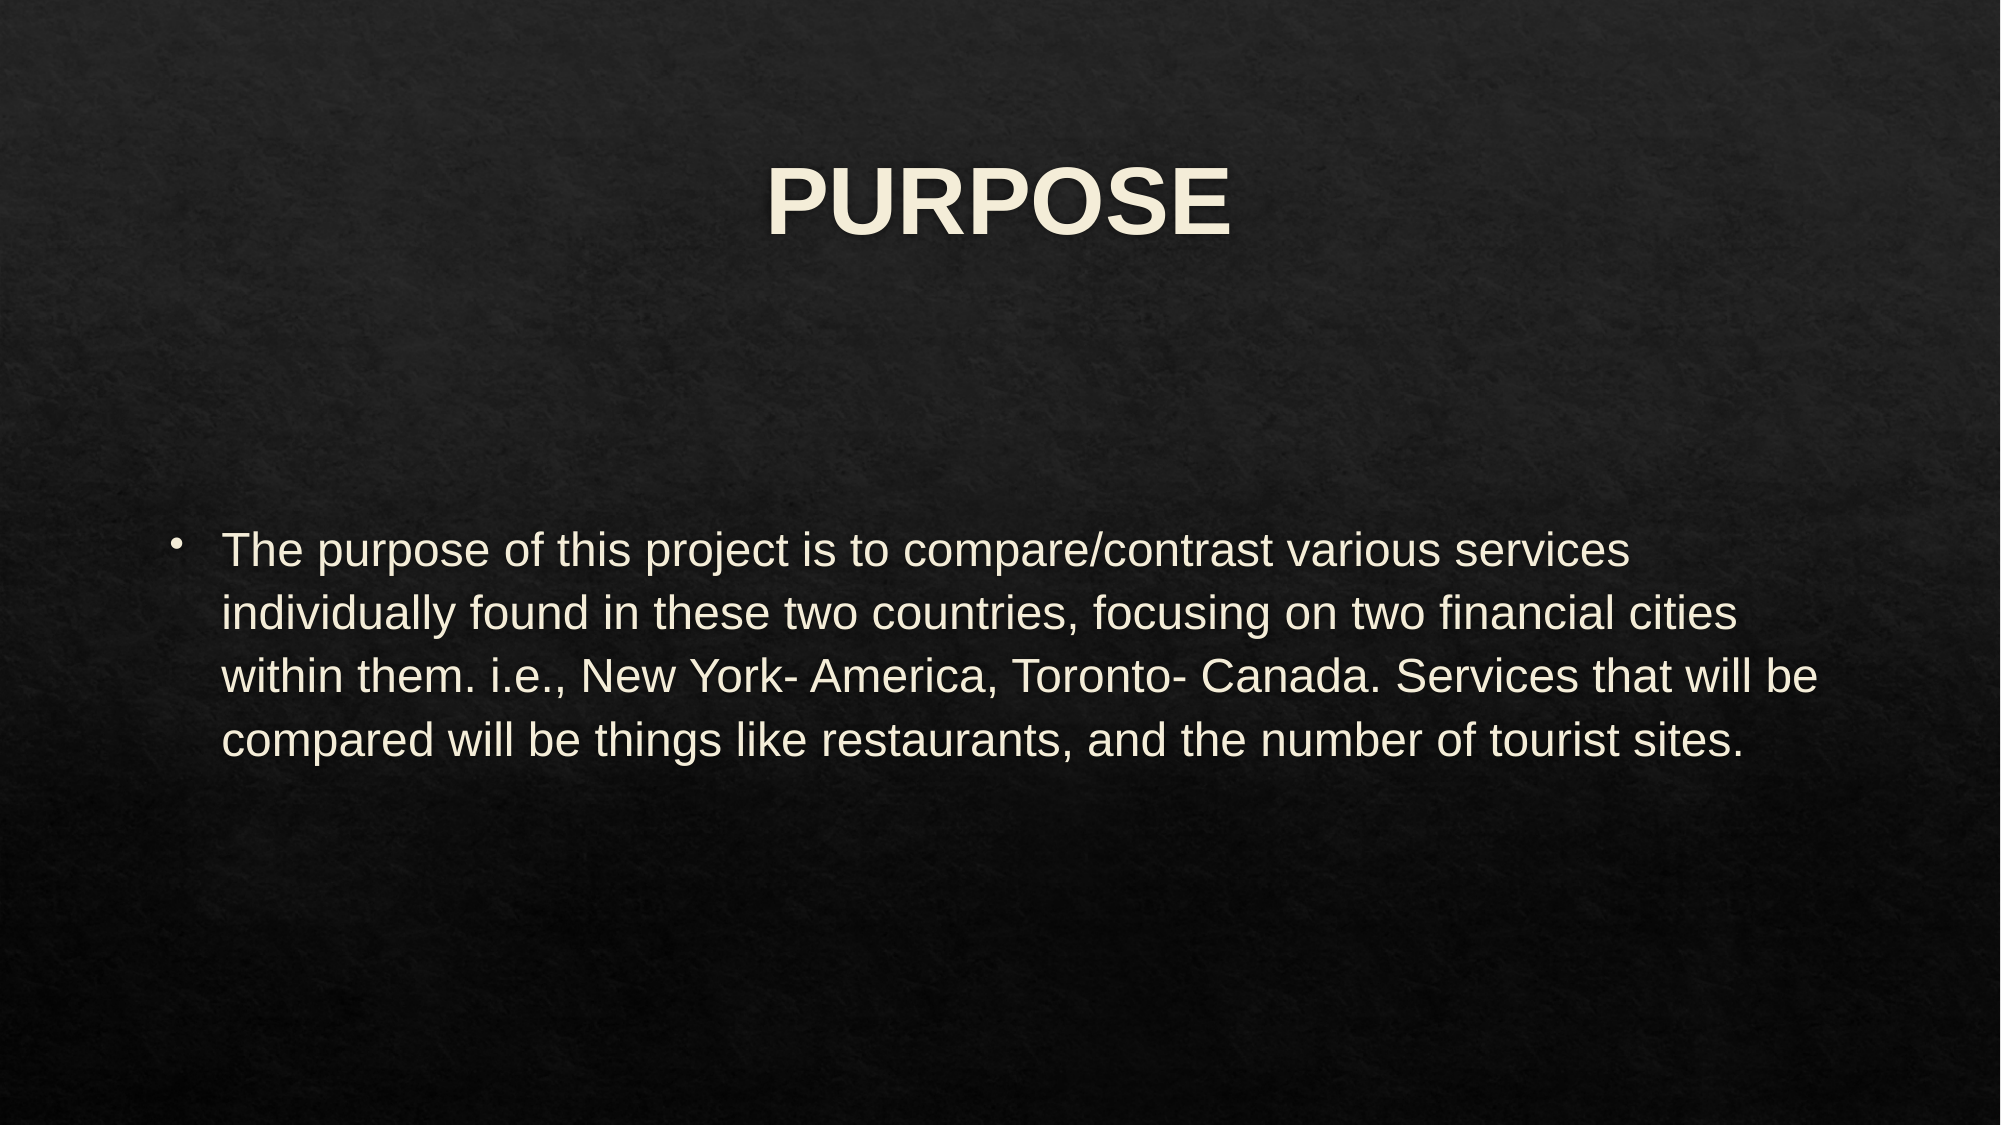

# PURPOSE

The purpose of this project is to compare/contrast various services individually found in these two countries, focusing on two financial cities within them. i.e., New York- America, Toronto- Canada. Services that will be compared will be things like restaurants, and the number of tourist sites.